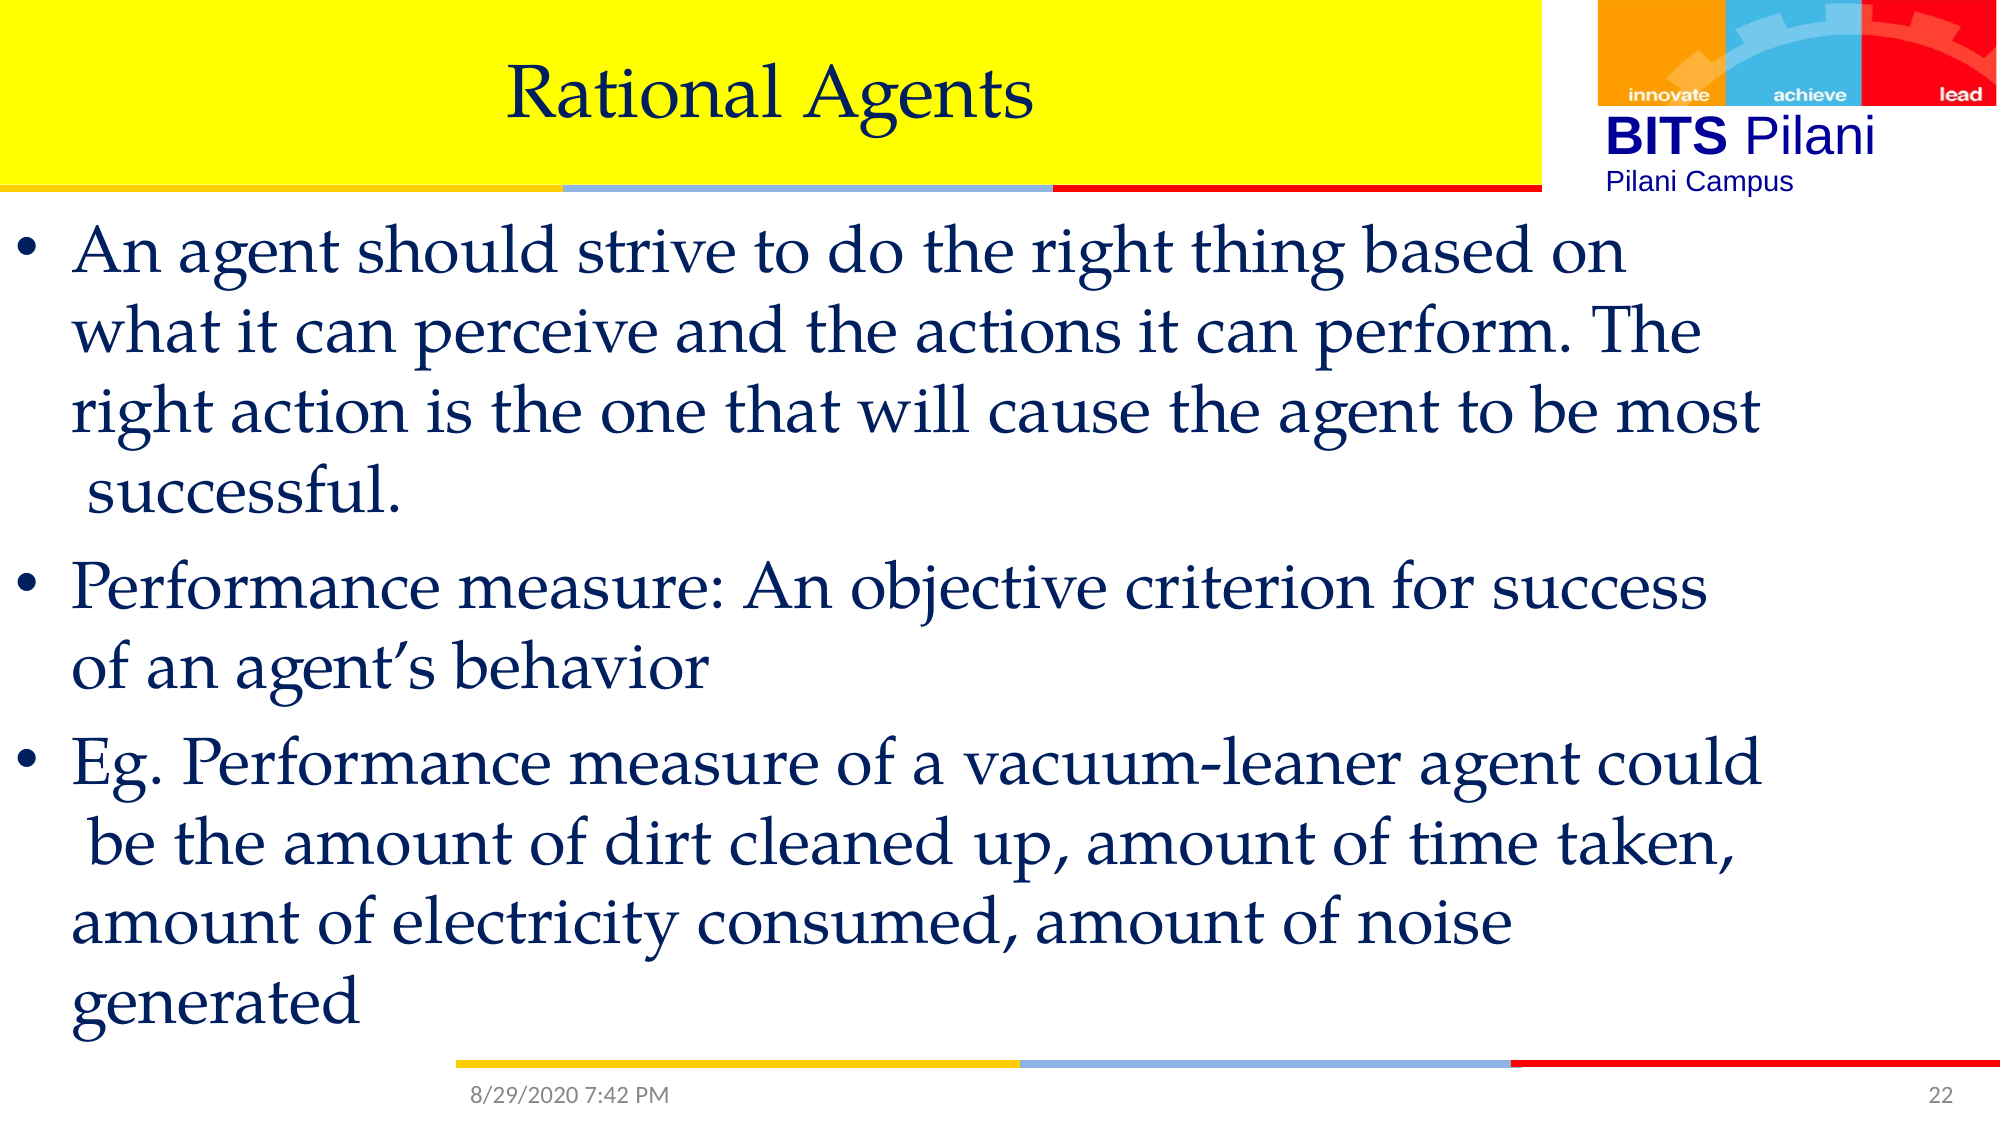

# Rational Agents
BITS Pilani
Pilani Campus

An agent should strive to do the right thing based on  what it can perceive and the actions it can perform. The  right action is the one that will cause the agent to be most  successful.
Performance measure: An objective criterion for success
of an agent’s behavior
Eg. Performance measure of a vacuum-leaner agent could  be the amount of dirt cleaned up, amount of time taken,  amount of electricity consumed, amount of noise  generated

8/29/2020 7:42 PM
22